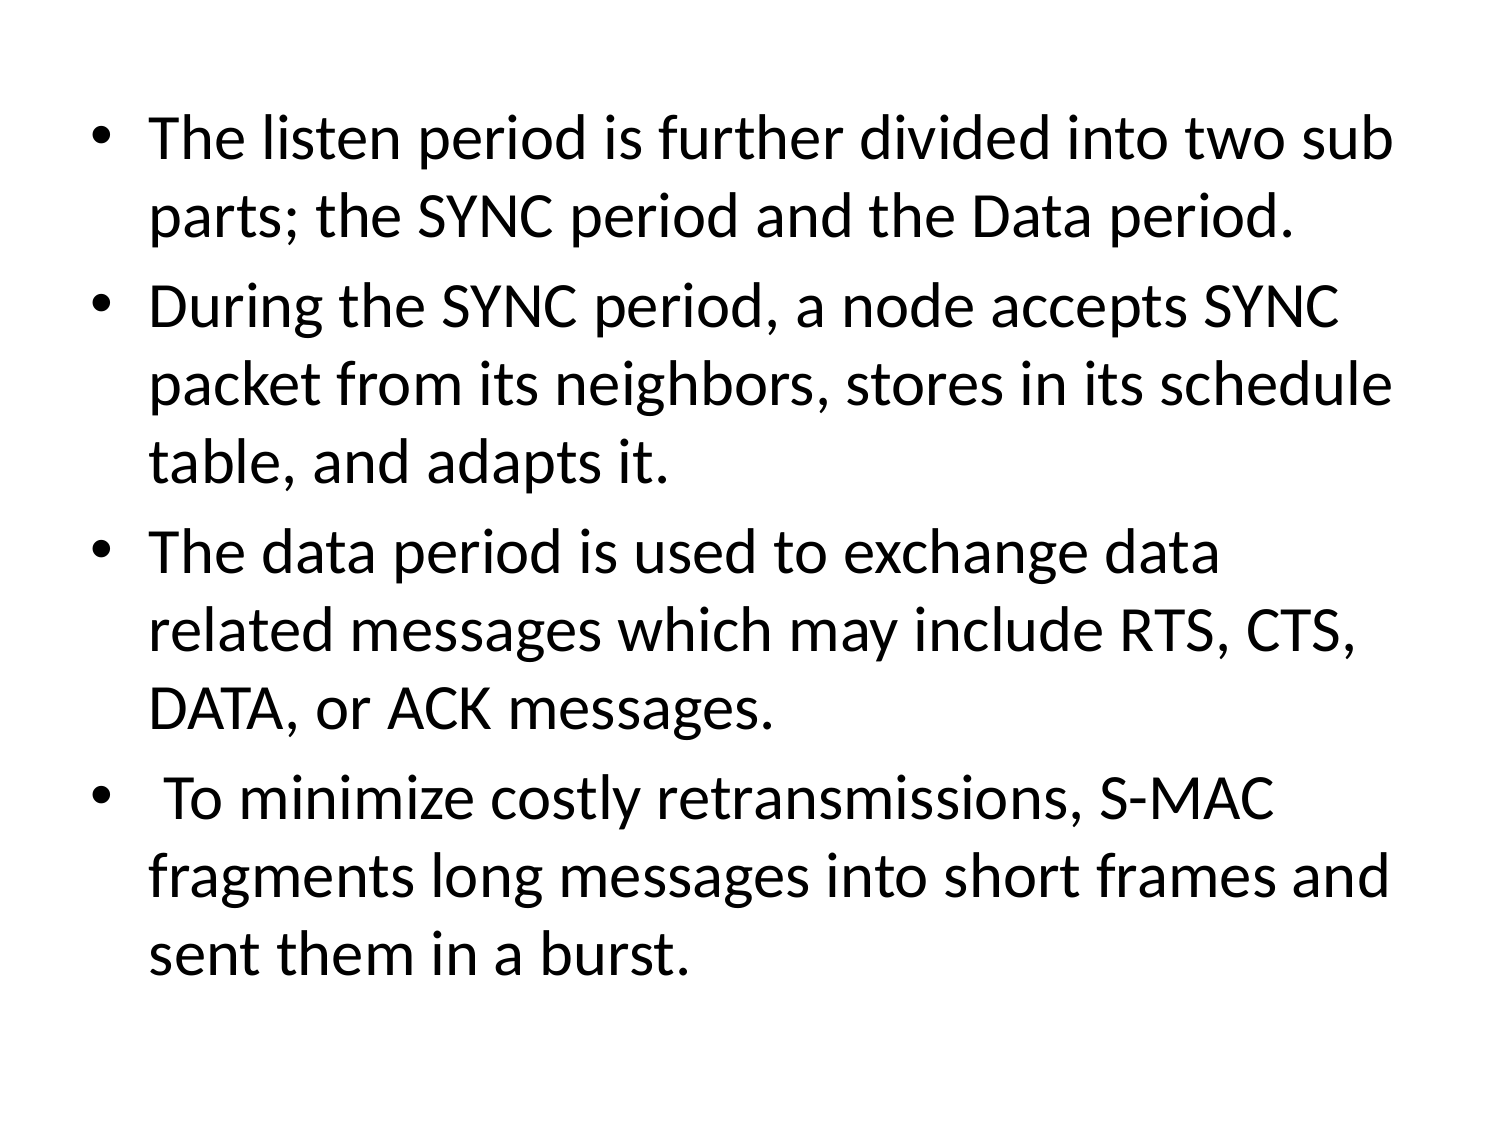

#
The listen period is further divided into two sub parts; the SYNC period and the Data period.
During the SYNC period, a node accepts SYNC packet from its neighbors, stores in its schedule table, and adapts it.
The data period is used to exchange data related messages which may include RTS, CTS, DATA, or ACK messages.
 To minimize costly retransmissions, S-MAC fragments long messages into short frames and sent them in a burst.